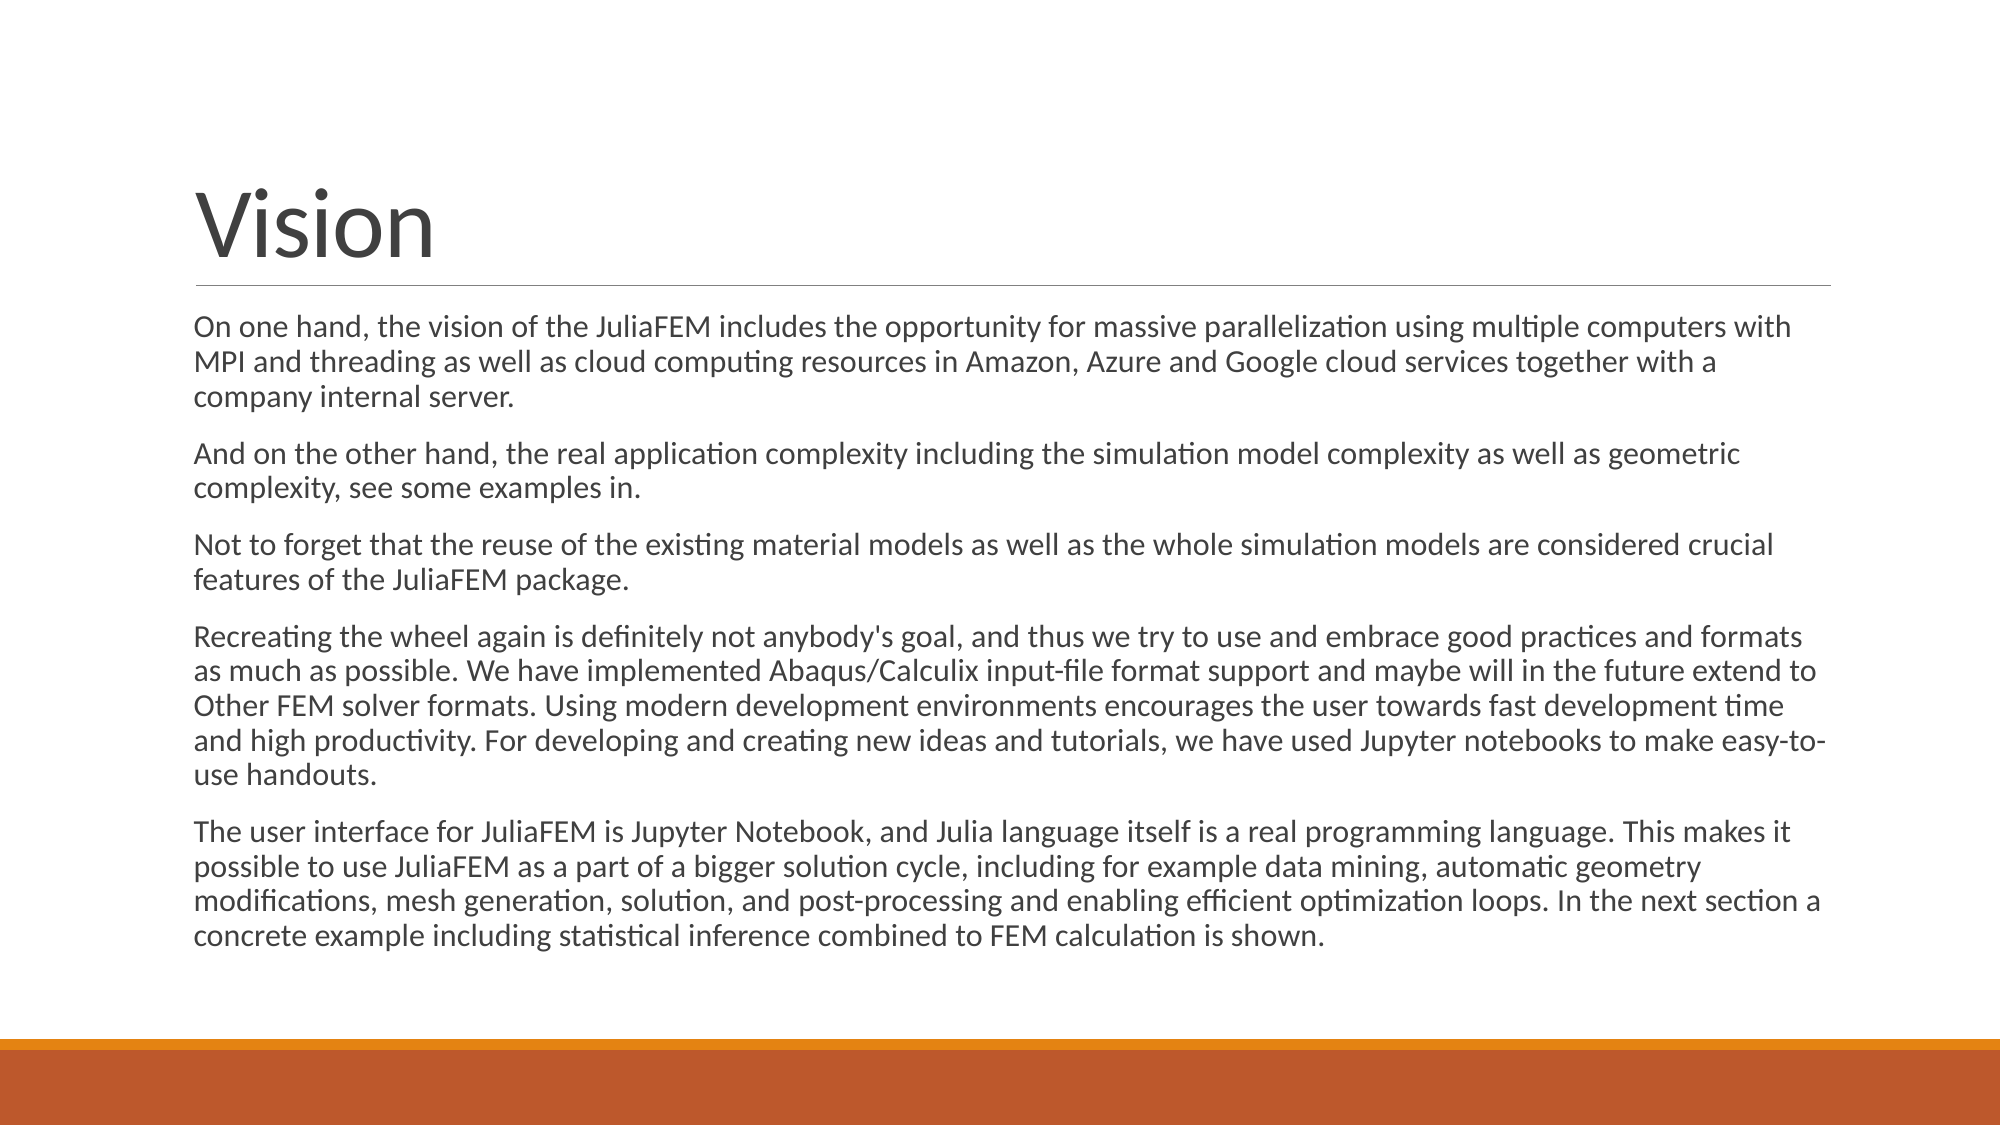

# Vision
On one hand, the vision of the JuliaFEM includes the opportunity for massive parallelization using multiple computers with MPI and threading as well as cloud computing resources in Amazon, Azure and Google cloud services together with a company internal server.
And on the other hand, the real application complexity including the simulation model complexity as well as geometric complexity, see some examples in.
Not to forget that the reuse of the existing material models as well as the whole simulation models are considered crucial features of the JuliaFEM package.
Recreating the wheel again is definitely not anybody's goal, and thus we try to use and embrace good practices and formats as much as possible. We have implemented Abaqus/Calculix input-file format support and maybe will in the future extend to Other FEM solver formats. Using modern development environments encourages the user towards fast development time and high productivity. For developing and creating new ideas and tutorials, we have used Jupyter notebooks to make easy-to-use handouts.
The user interface for JuliaFEM is Jupyter Notebook, and Julia language itself is a real programming language. This makes it possible to use JuliaFEM as a part of a bigger solution cycle, including for example data mining, automatic geometry modifications, mesh generation, solution, and post-processing and enabling efficient optimization loops. In the next section a concrete example including statistical inference combined to FEM calculation is shown.